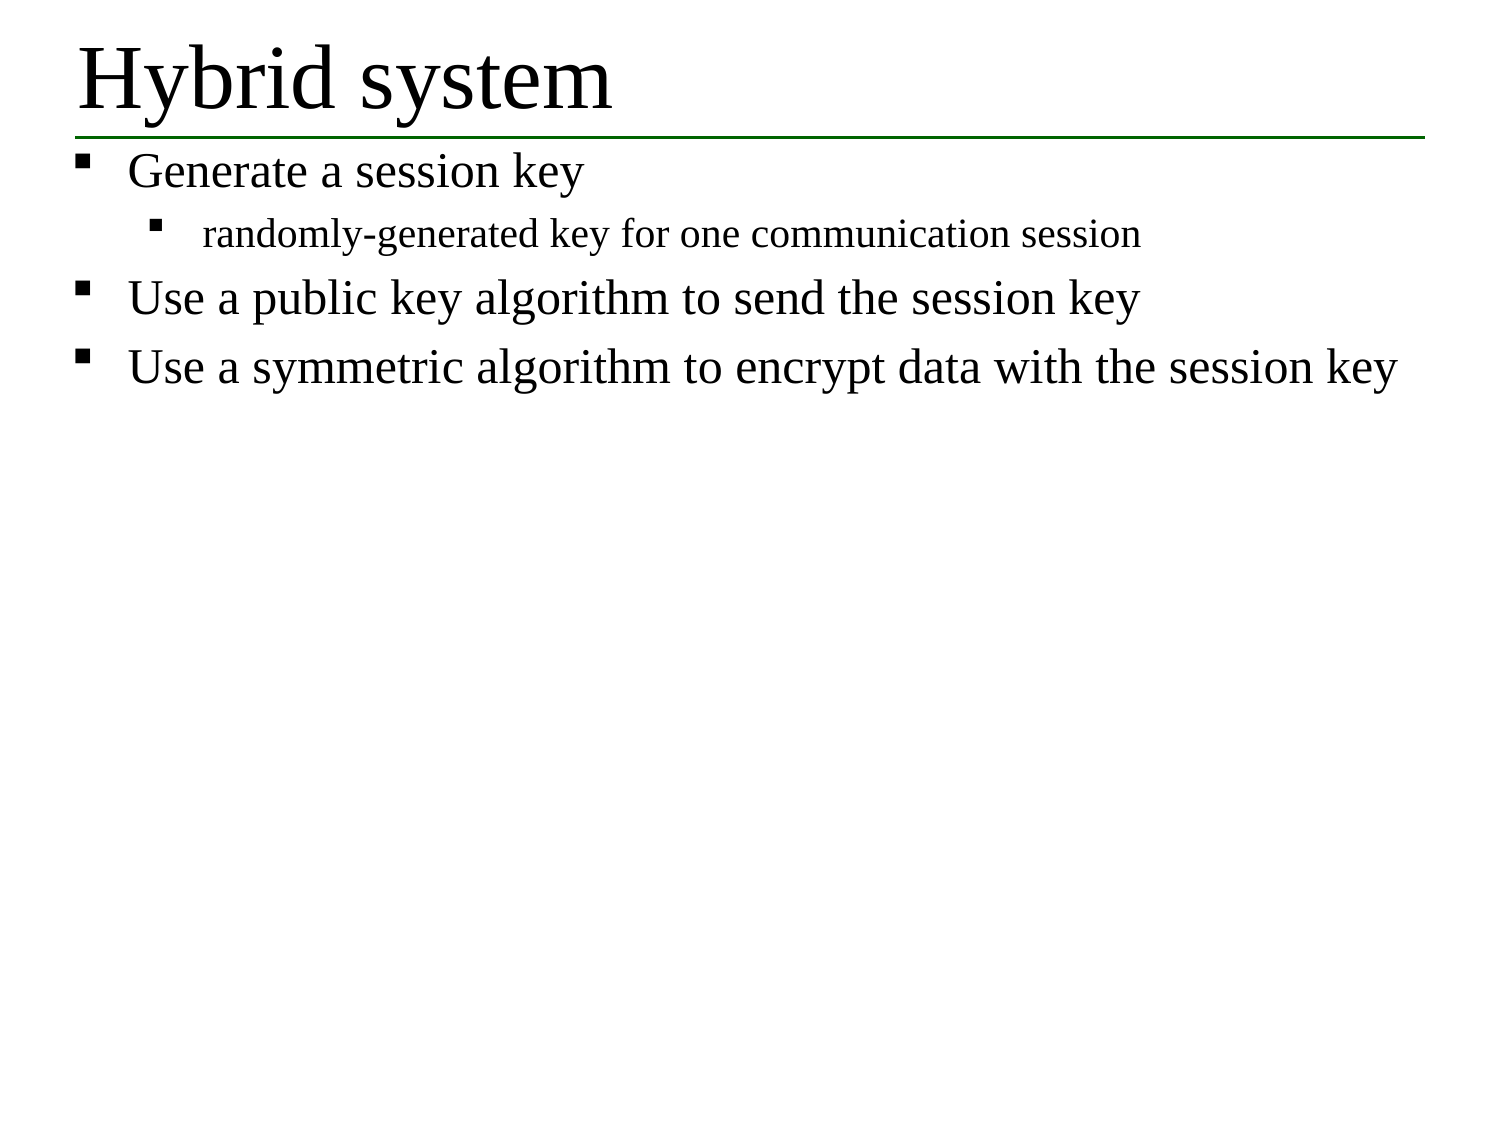

# Hybrid system
Generate a session key
randomly-generated key for one communication session
Use a public key algorithm to send the session key
Use a symmetric algorithm to encrypt data with the session key

30